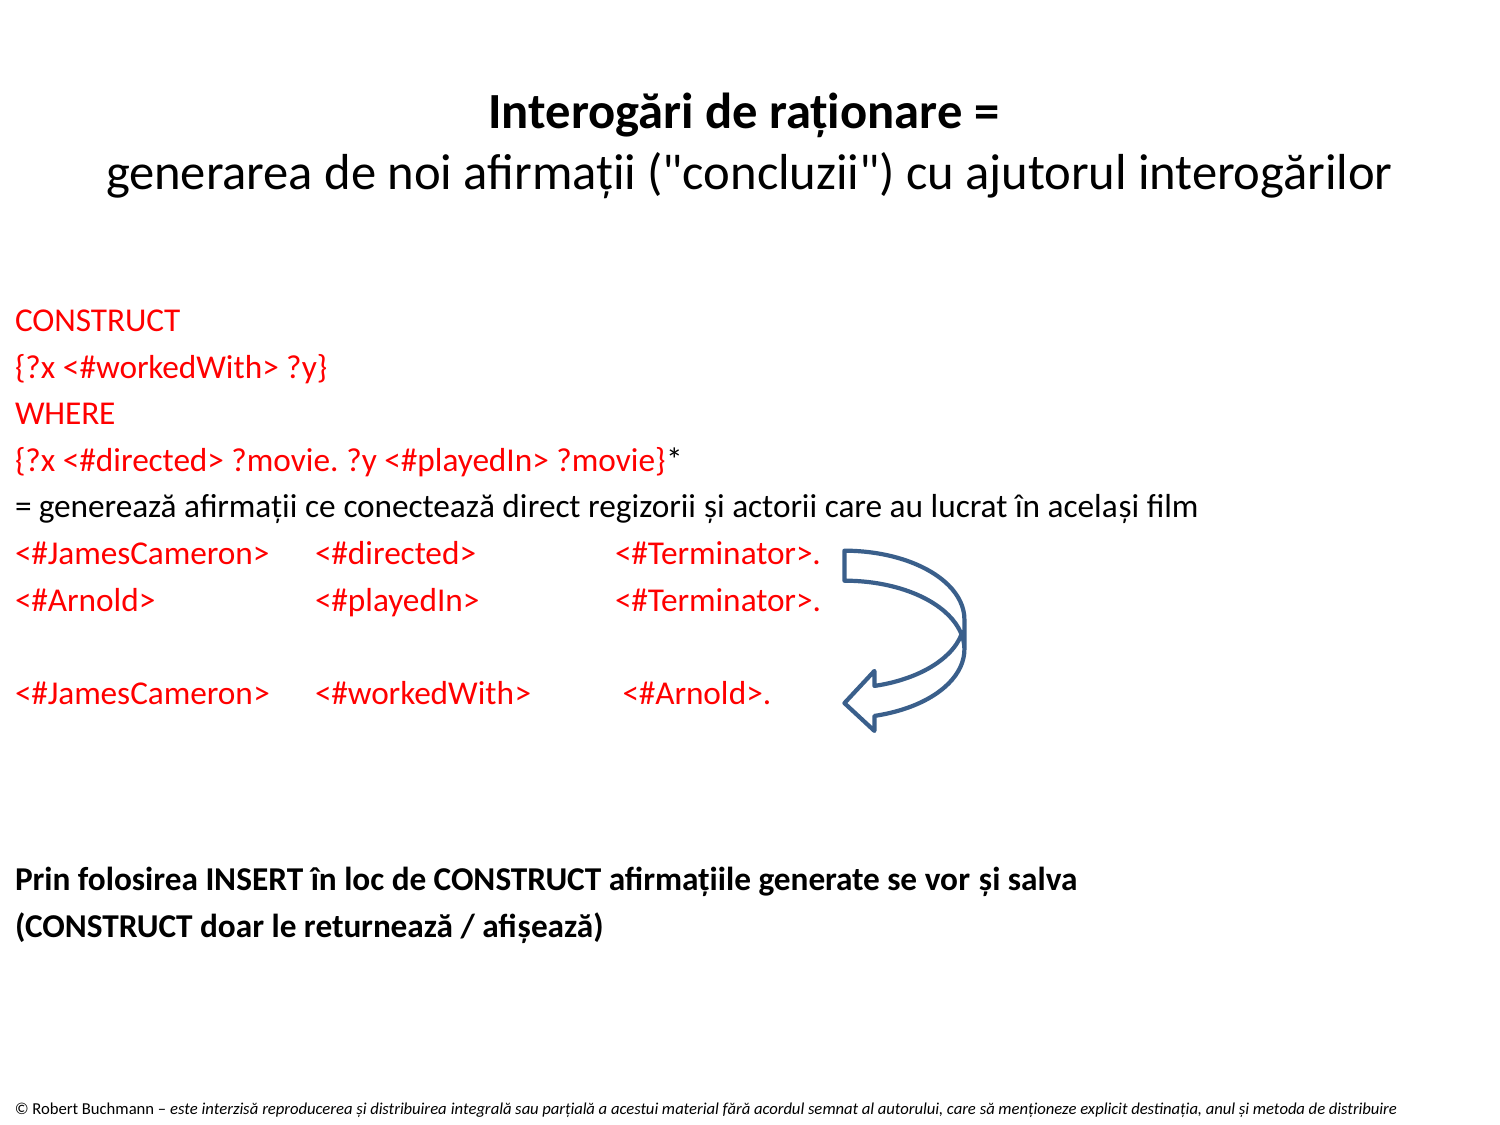

# Interogări de raționare = generarea de noi afirmații ("concluzii") cu ajutorul interogărilor
CONSTRUCT
{?x <#workedWith> ?y}
WHERE
{?x <#directed> ?movie. ?y <#playedIn> ?movie}*
= generează afirmații ce conectează direct regizorii și actorii care au lucrat în același film
<#JamesCameron> 	<#directed> 	<#Terminator>.
<#Arnold>		<#playedIn>	<#Terminator>.

<#JamesCameron>	<#workedWith>	 <#Arnold>.

Prin folosirea INSERT în loc de CONSTRUCT afirmațiile generate se vor și salva
(CONSTRUCT doar le returnează / afișează)